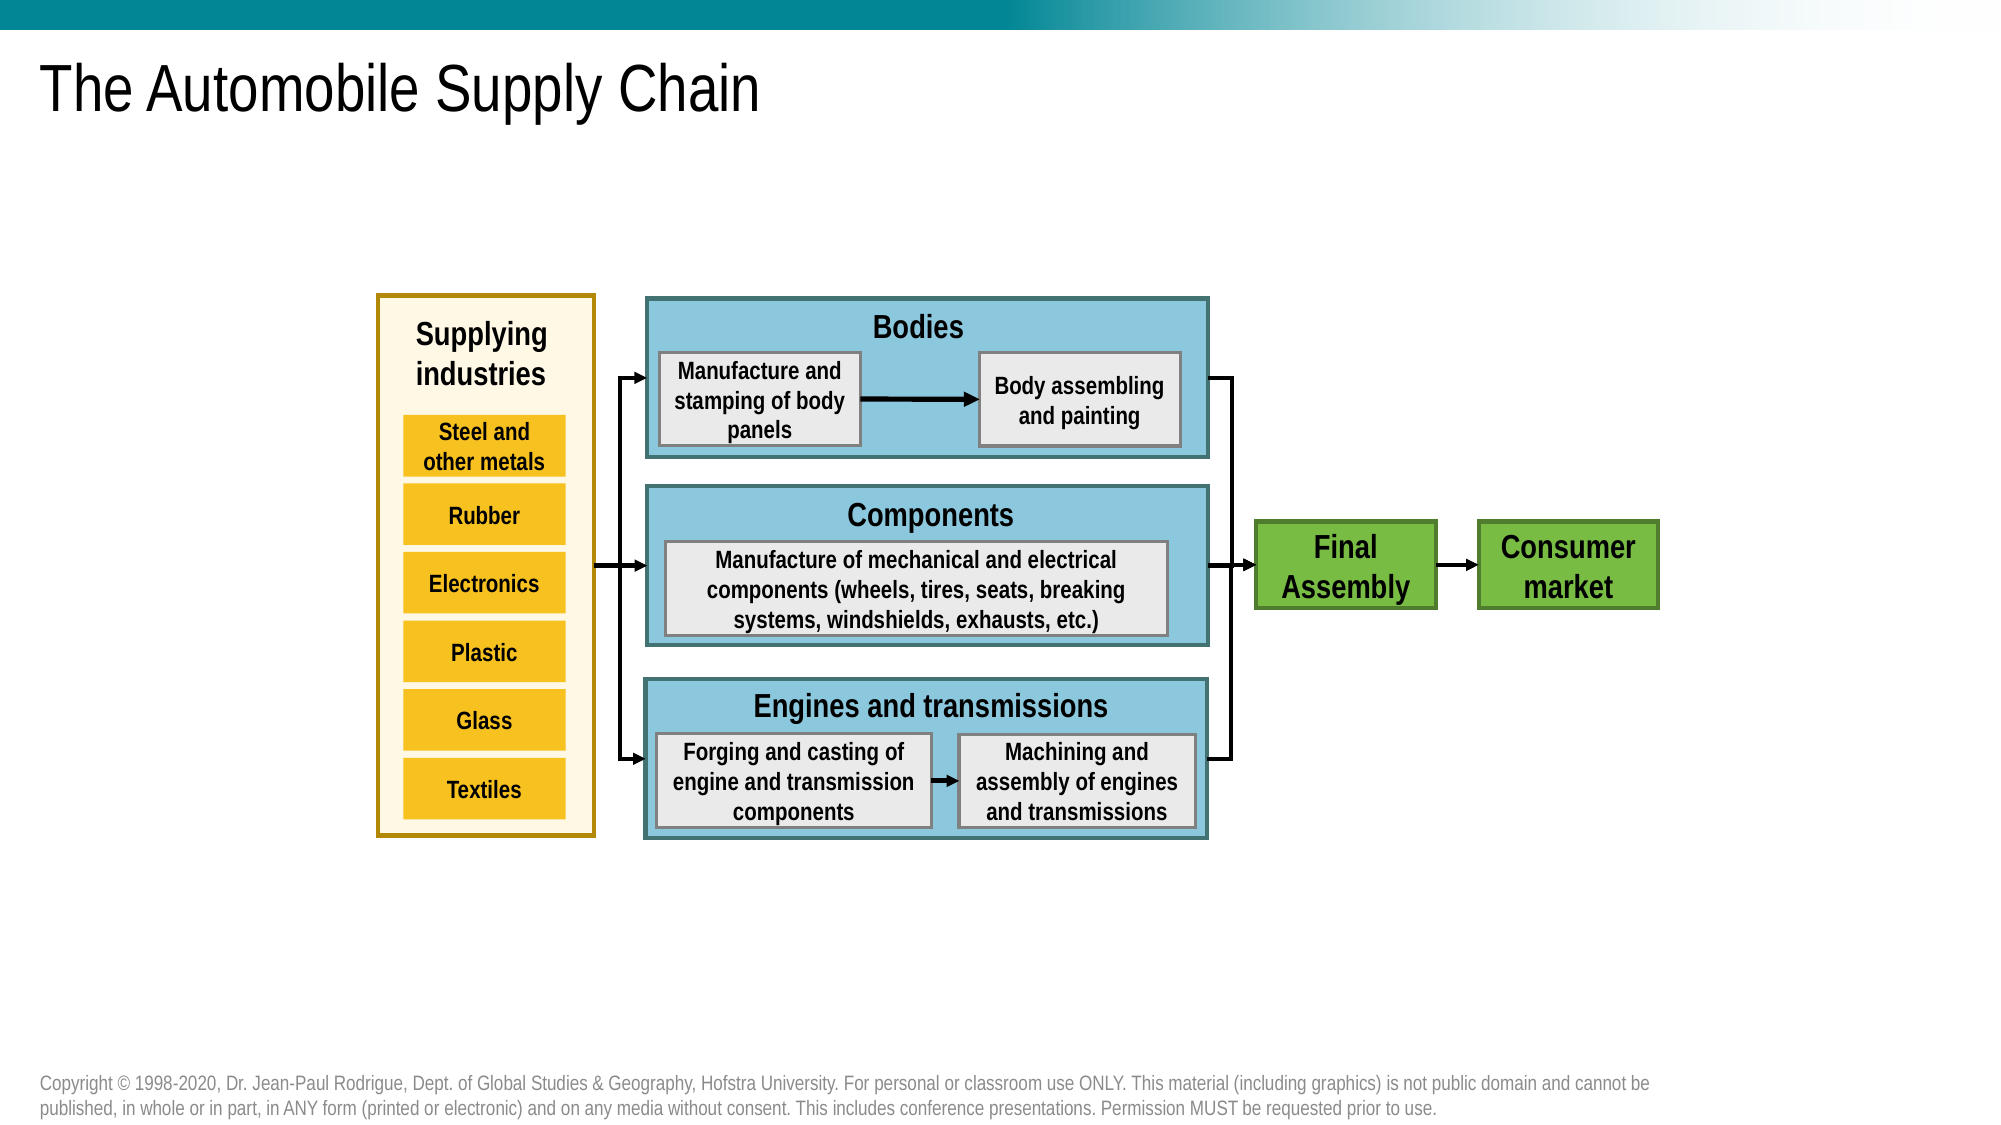

# The Automobile Supply Chain

Supplying
industries
Bodies
Manufacture and stamping of body panels
Body assembling and painting
Steel and other metals
Rubber

Components
Final Assembly
Consumer market
Manufacture of mechanical and electrical components (wheels, tires, seats, breaking systems, windshields, exhausts, etc.)
Electronics
Plastic

Engines and transmissions
Glass
Forging and casting of engine and transmission components
Machining and assembly of engines and transmissions
Textiles
Copyright © 1998-2020, Dr. Jean-Paul Rodrigue, Dept. of Global Studies & Geography, Hofstra University. For personal or classroom use ONLY. This material (including graphics) is not public domain and cannot be published, in whole or in part, in ANY form (printed or electronic) and on any media without consent. This includes conference presentations. Permission MUST be requested prior to use.